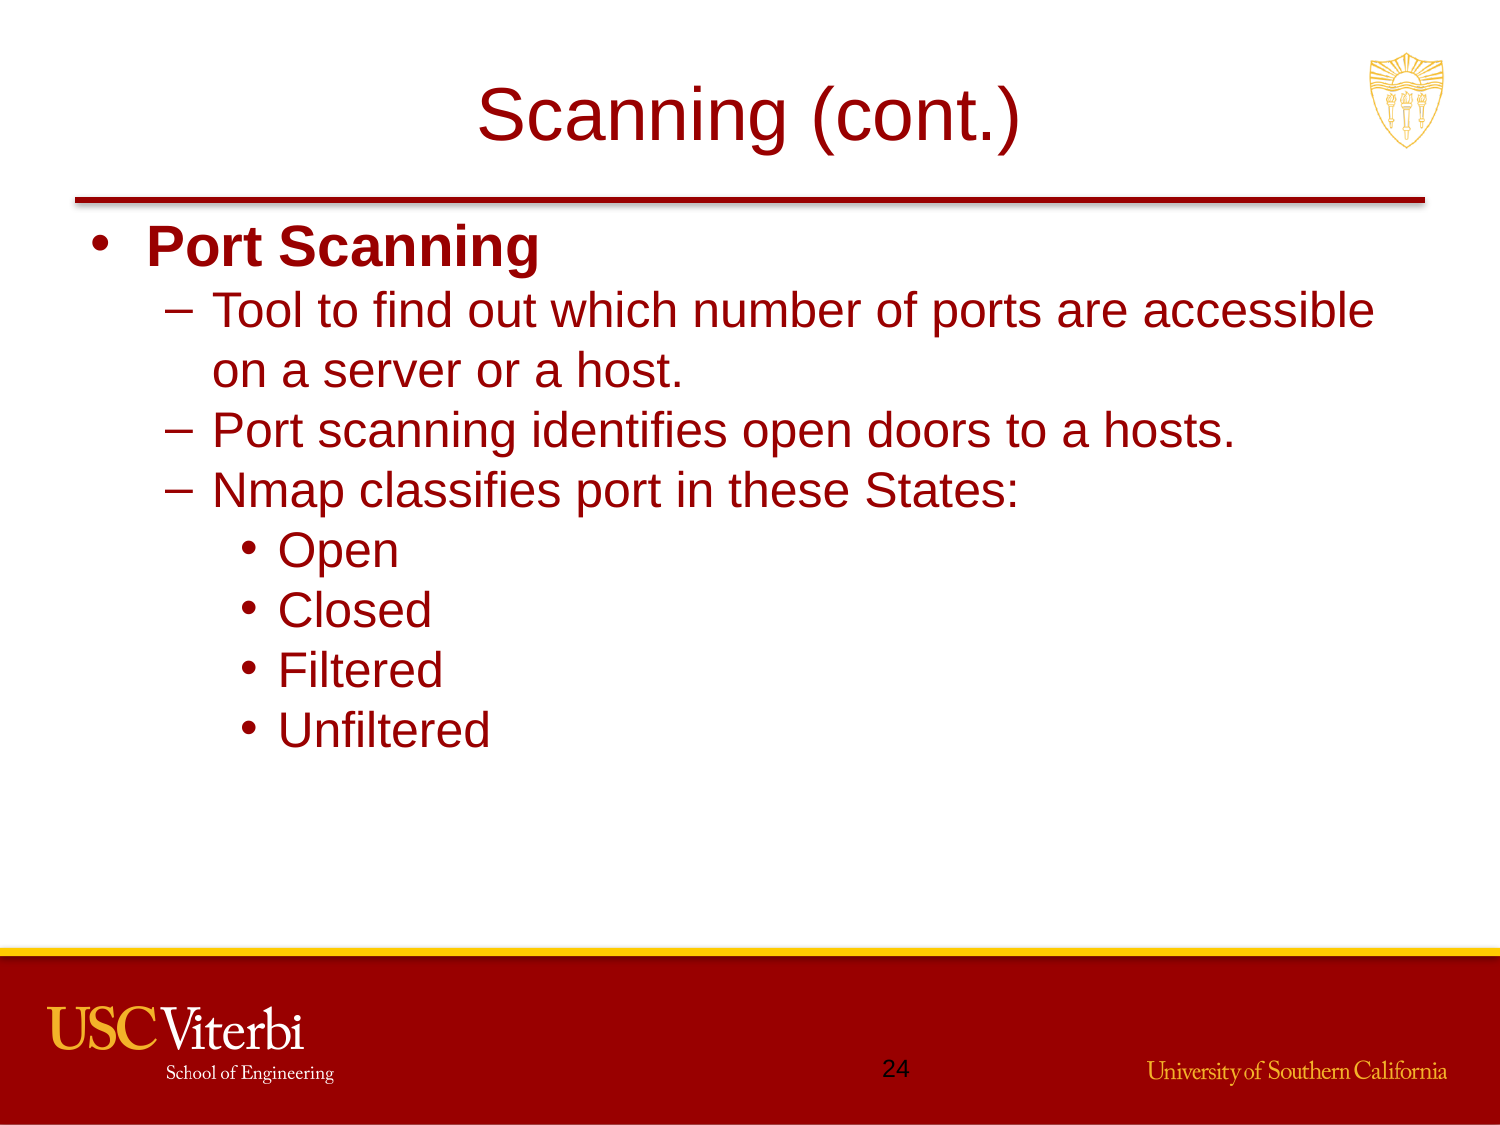

# Scanning (cont.)
Port Scanning
Tool to find out which number of ports are accessible on a server or a host.
Port scanning identifies open doors to a hosts.
Nmap classifies port in these States:
Open
Closed
Filtered
Unfiltered
24